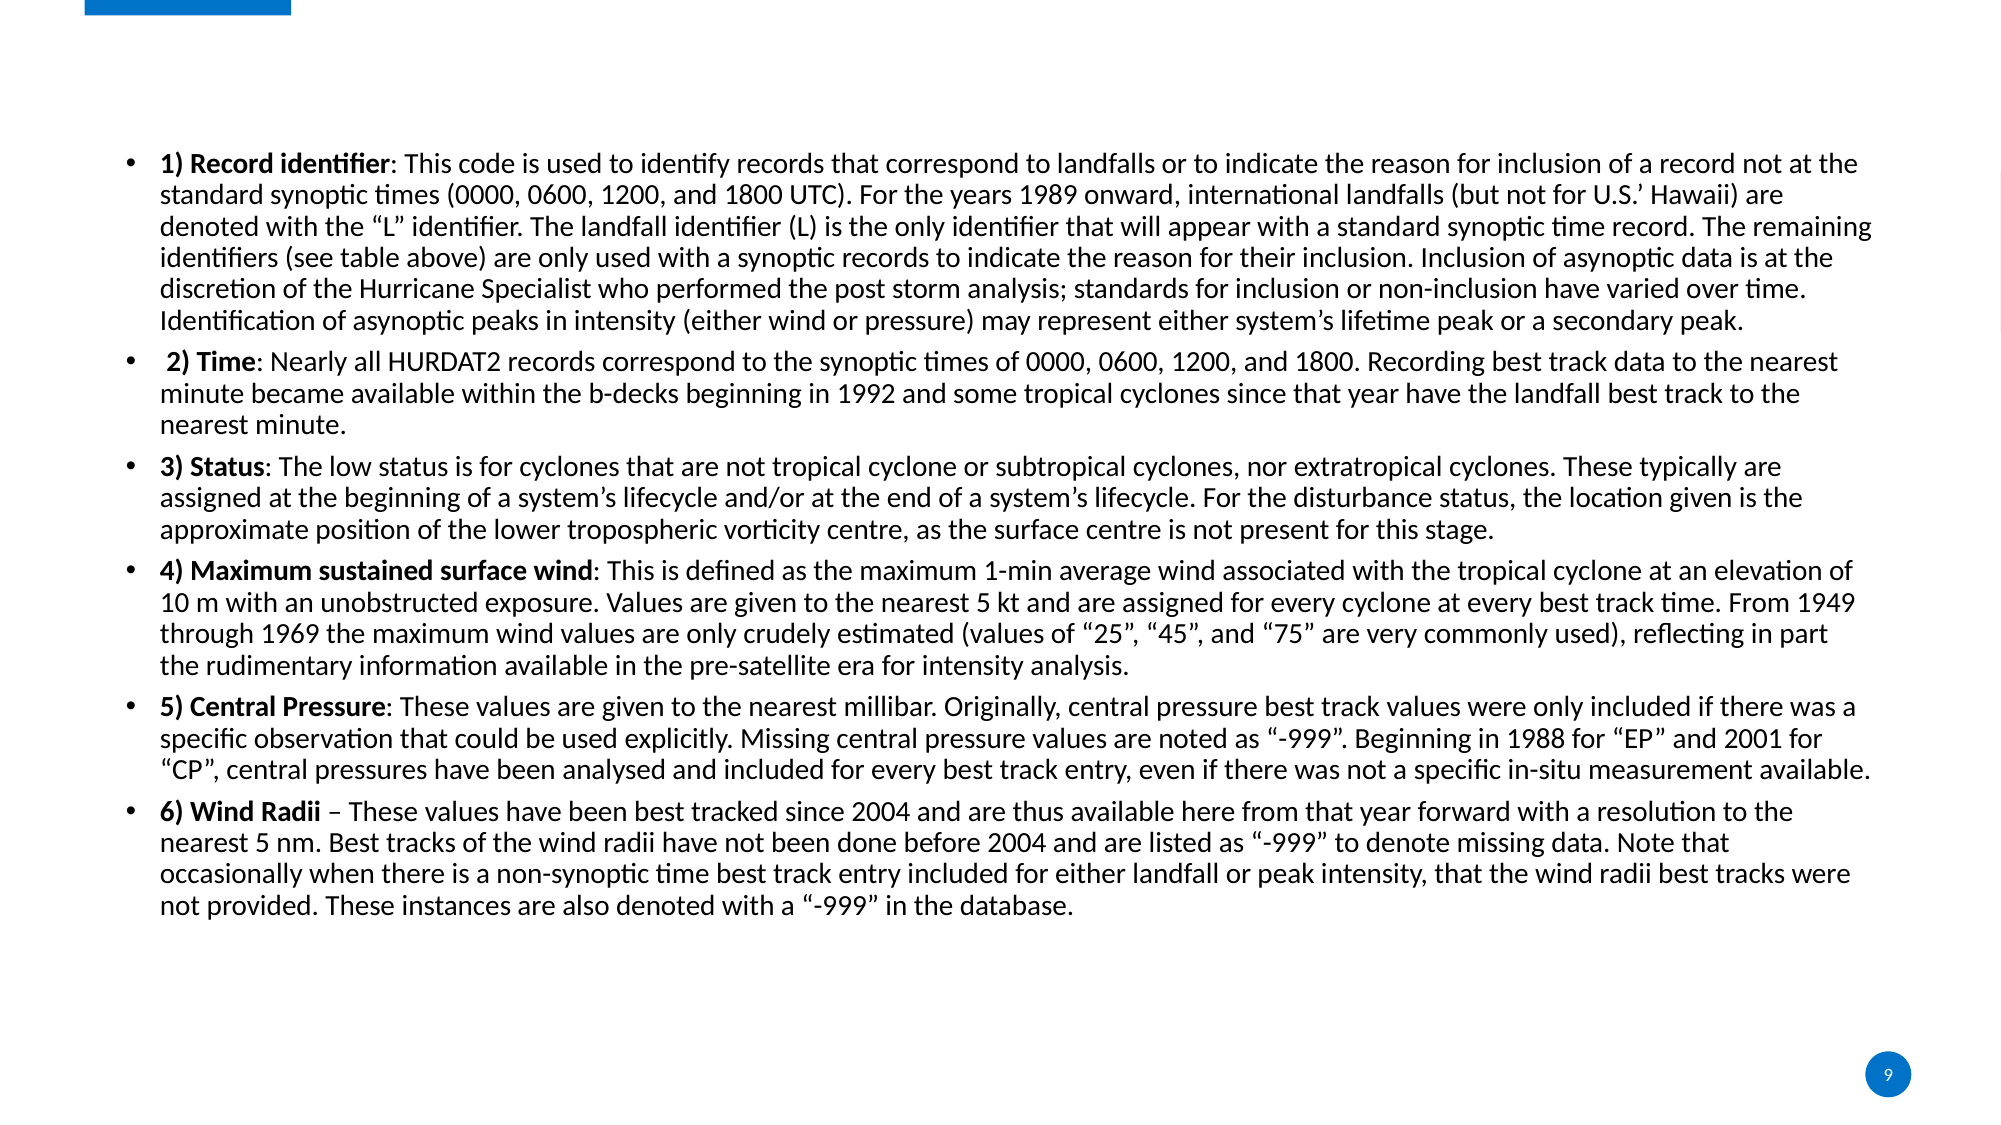

1) Record identifier: This code is used to identify records that correspond to landfalls or to indicate the reason for inclusion of a record not at the standard synoptic times (0000, 0600, 1200, and 1800 UTC). For the years 1989 onward, international landfalls (but not for U.S.’ Hawaii) are denoted with the “L” identifier. The landfall identifier (L) is the only identifier that will appear with a standard synoptic time record. The remaining identifiers (see table above) are only used with a synoptic records to indicate the reason for their inclusion. Inclusion of asynoptic data is at the discretion of the Hurricane Specialist who performed the post storm analysis; standards for inclusion or non-inclusion have varied over time. Identification of asynoptic peaks in intensity (either wind or pressure) may represent either system’s lifetime peak or a secondary peak.
 2) Time: Nearly all HURDAT2 records correspond to the synoptic times of 0000, 0600, 1200, and 1800. Recording best track data to the nearest minute became available within the b-decks beginning in 1992 and some tropical cyclones since that year have the landfall best track to the nearest minute.
3) Status: The low status is for cyclones that are not tropical cyclone or subtropical cyclones, nor extratropical cyclones. These typically are assigned at the beginning of a system’s lifecycle and/or at the end of a system’s lifecycle. For the disturbance status, the location given is the approximate position of the lower tropospheric vorticity centre, as the surface centre is not present for this stage.
4) Maximum sustained surface wind: This is defined as the maximum 1-min average wind associated with the tropical cyclone at an elevation of 10 m with an unobstructed exposure. Values are given to the nearest 5 kt and are assigned for every cyclone at every best track time. From 1949 through 1969 the maximum wind values are only crudely estimated (values of “25”, “45”, and “75” are very commonly used), reflecting in part the rudimentary information available in the pre-satellite era for intensity analysis.
5) Central Pressure: These values are given to the nearest millibar. Originally, central pressure best track values were only included if there was a specific observation that could be used explicitly. Missing central pressure values are noted as “-999”. Beginning in 1988 for “EP” and 2001 for “CP”, central pressures have been analysed and included for every best track entry, even if there was not a specific in-situ measurement available.
6) Wind Radii – These values have been best tracked since 2004 and are thus available here from that year forward with a resolution to the nearest 5 nm. Best tracks of the wind radii have not been done before 2004 and are listed as “-999” to denote missing data. Note that occasionally when there is a non-synoptic time best track entry included for either landfall or peak intensity, that the wind radii best tracks were not provided. These instances are also denoted with a “-999” in the database.

9